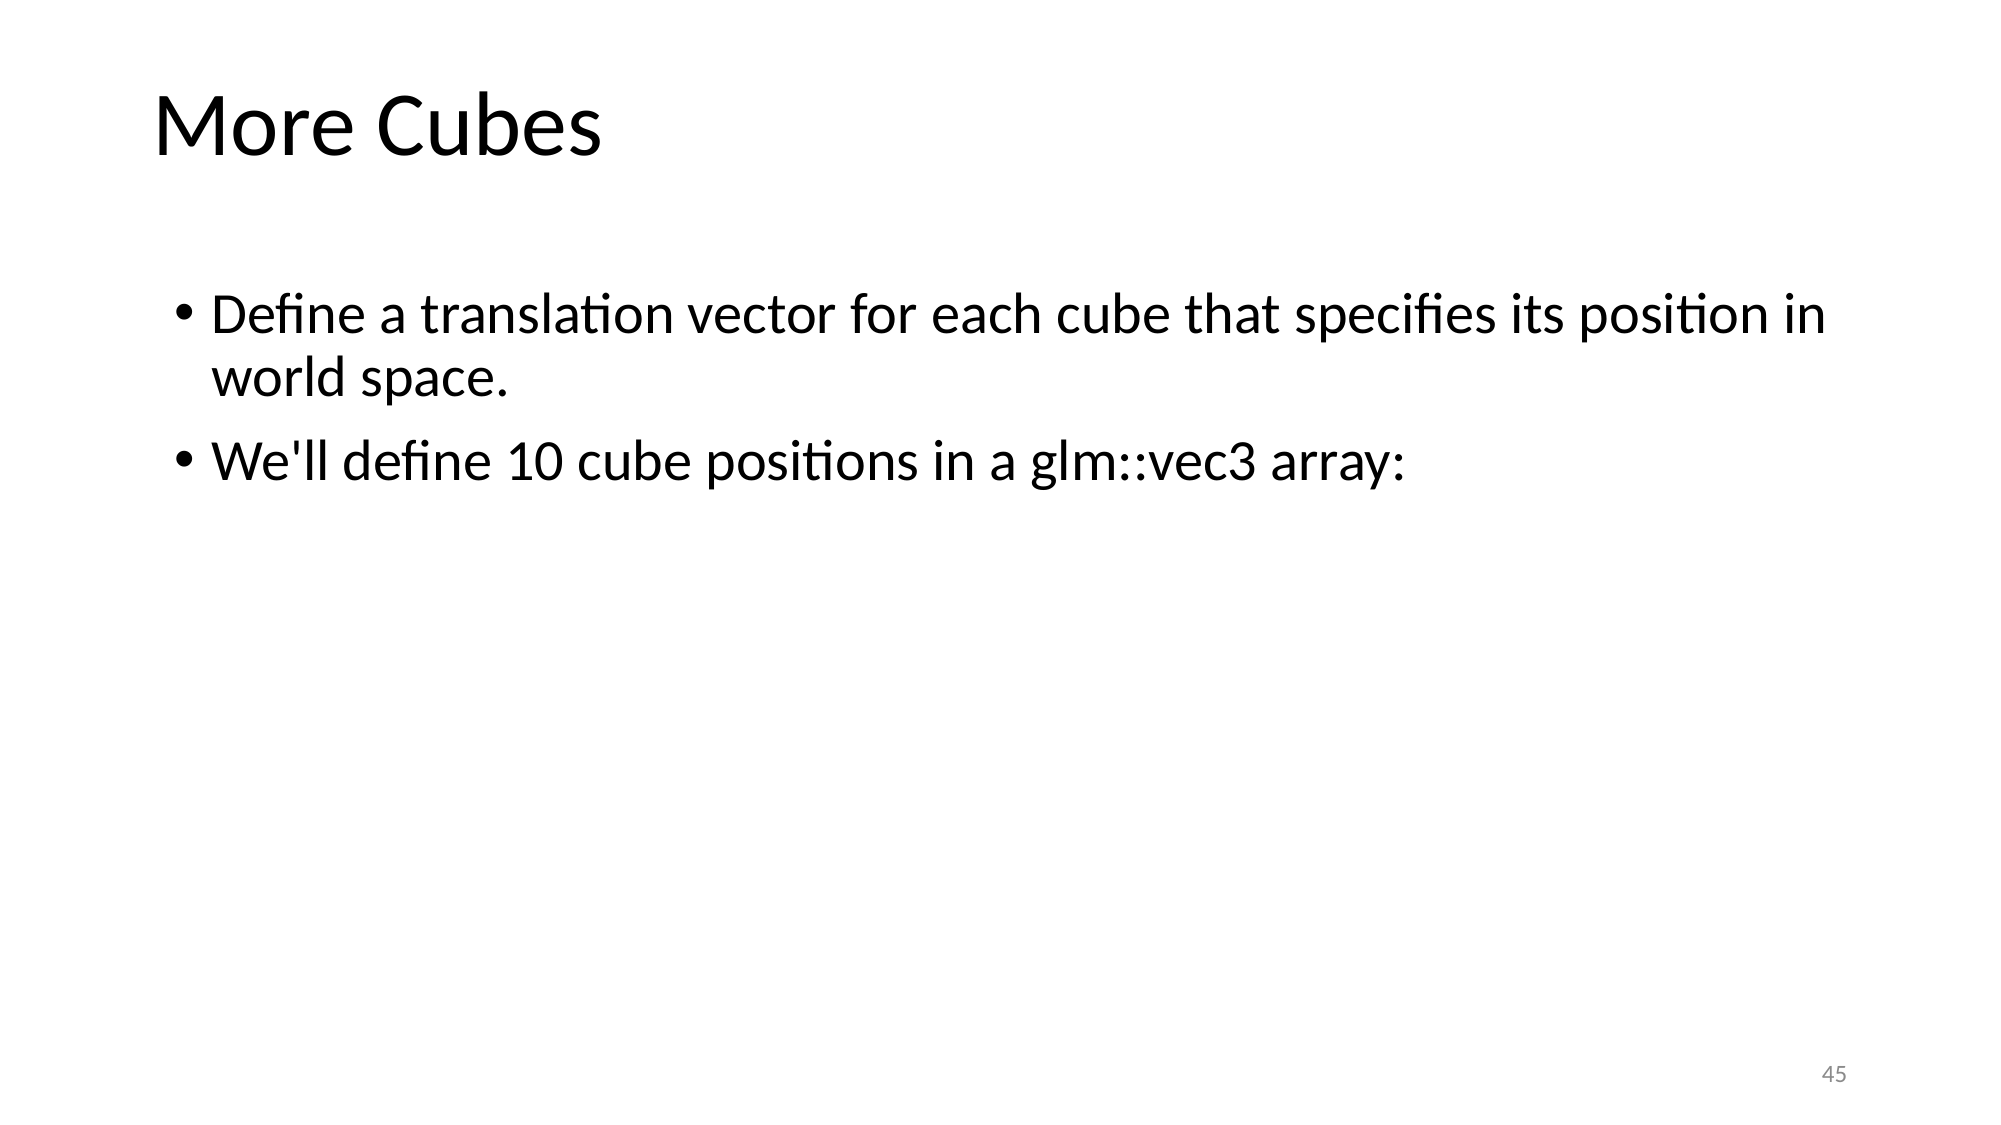

# More Cubes
Define a translation vector for each cube that specifies its position in world space.
We'll define 10 cube positions in a glm::vec3 array:
45